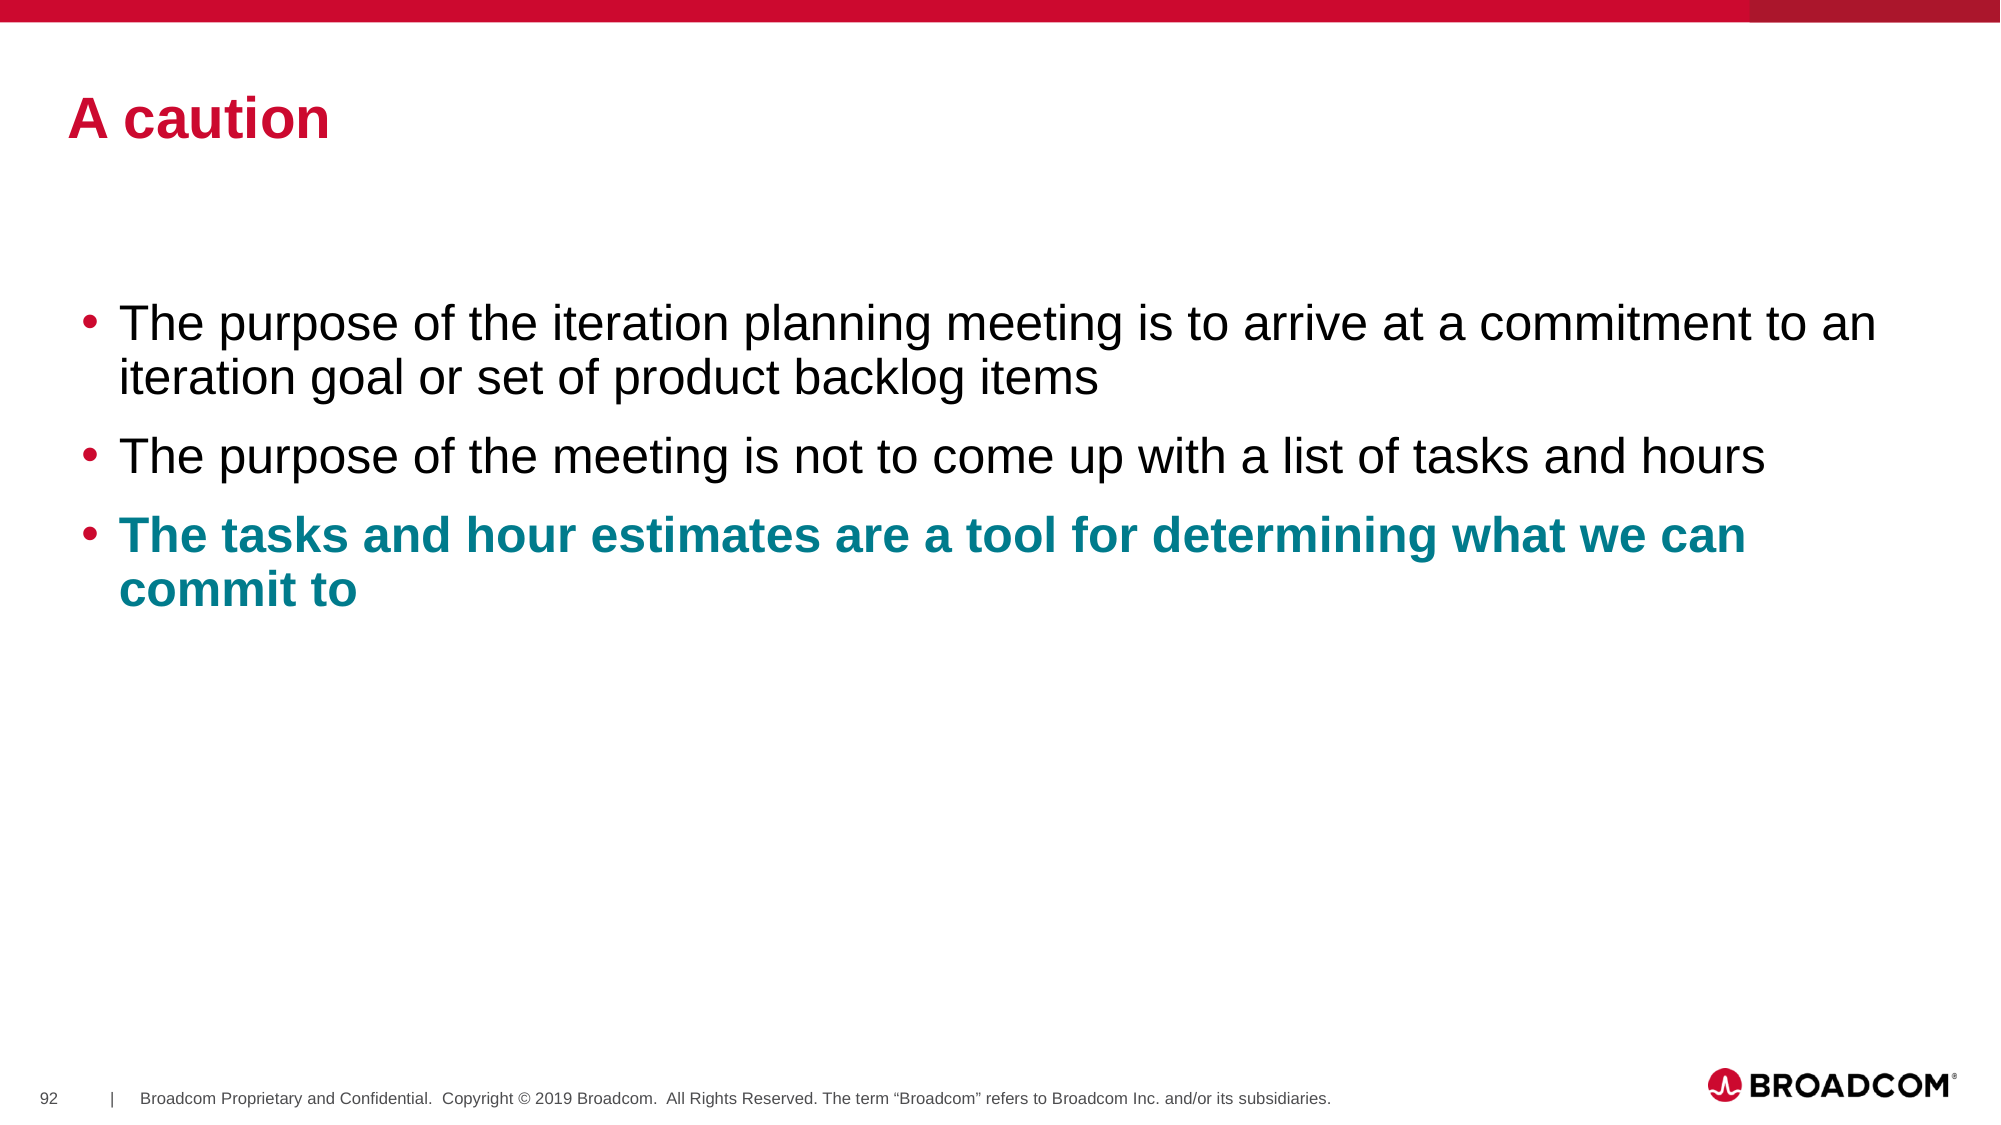

# A caution
The purpose of the iteration planning meeting is to arrive at a commitment to an iteration goal or set of product backlog items
The purpose of the meeting is not to come up with a list of tasks and hours
The tasks and hour estimates are a tool for determining what we can commit to